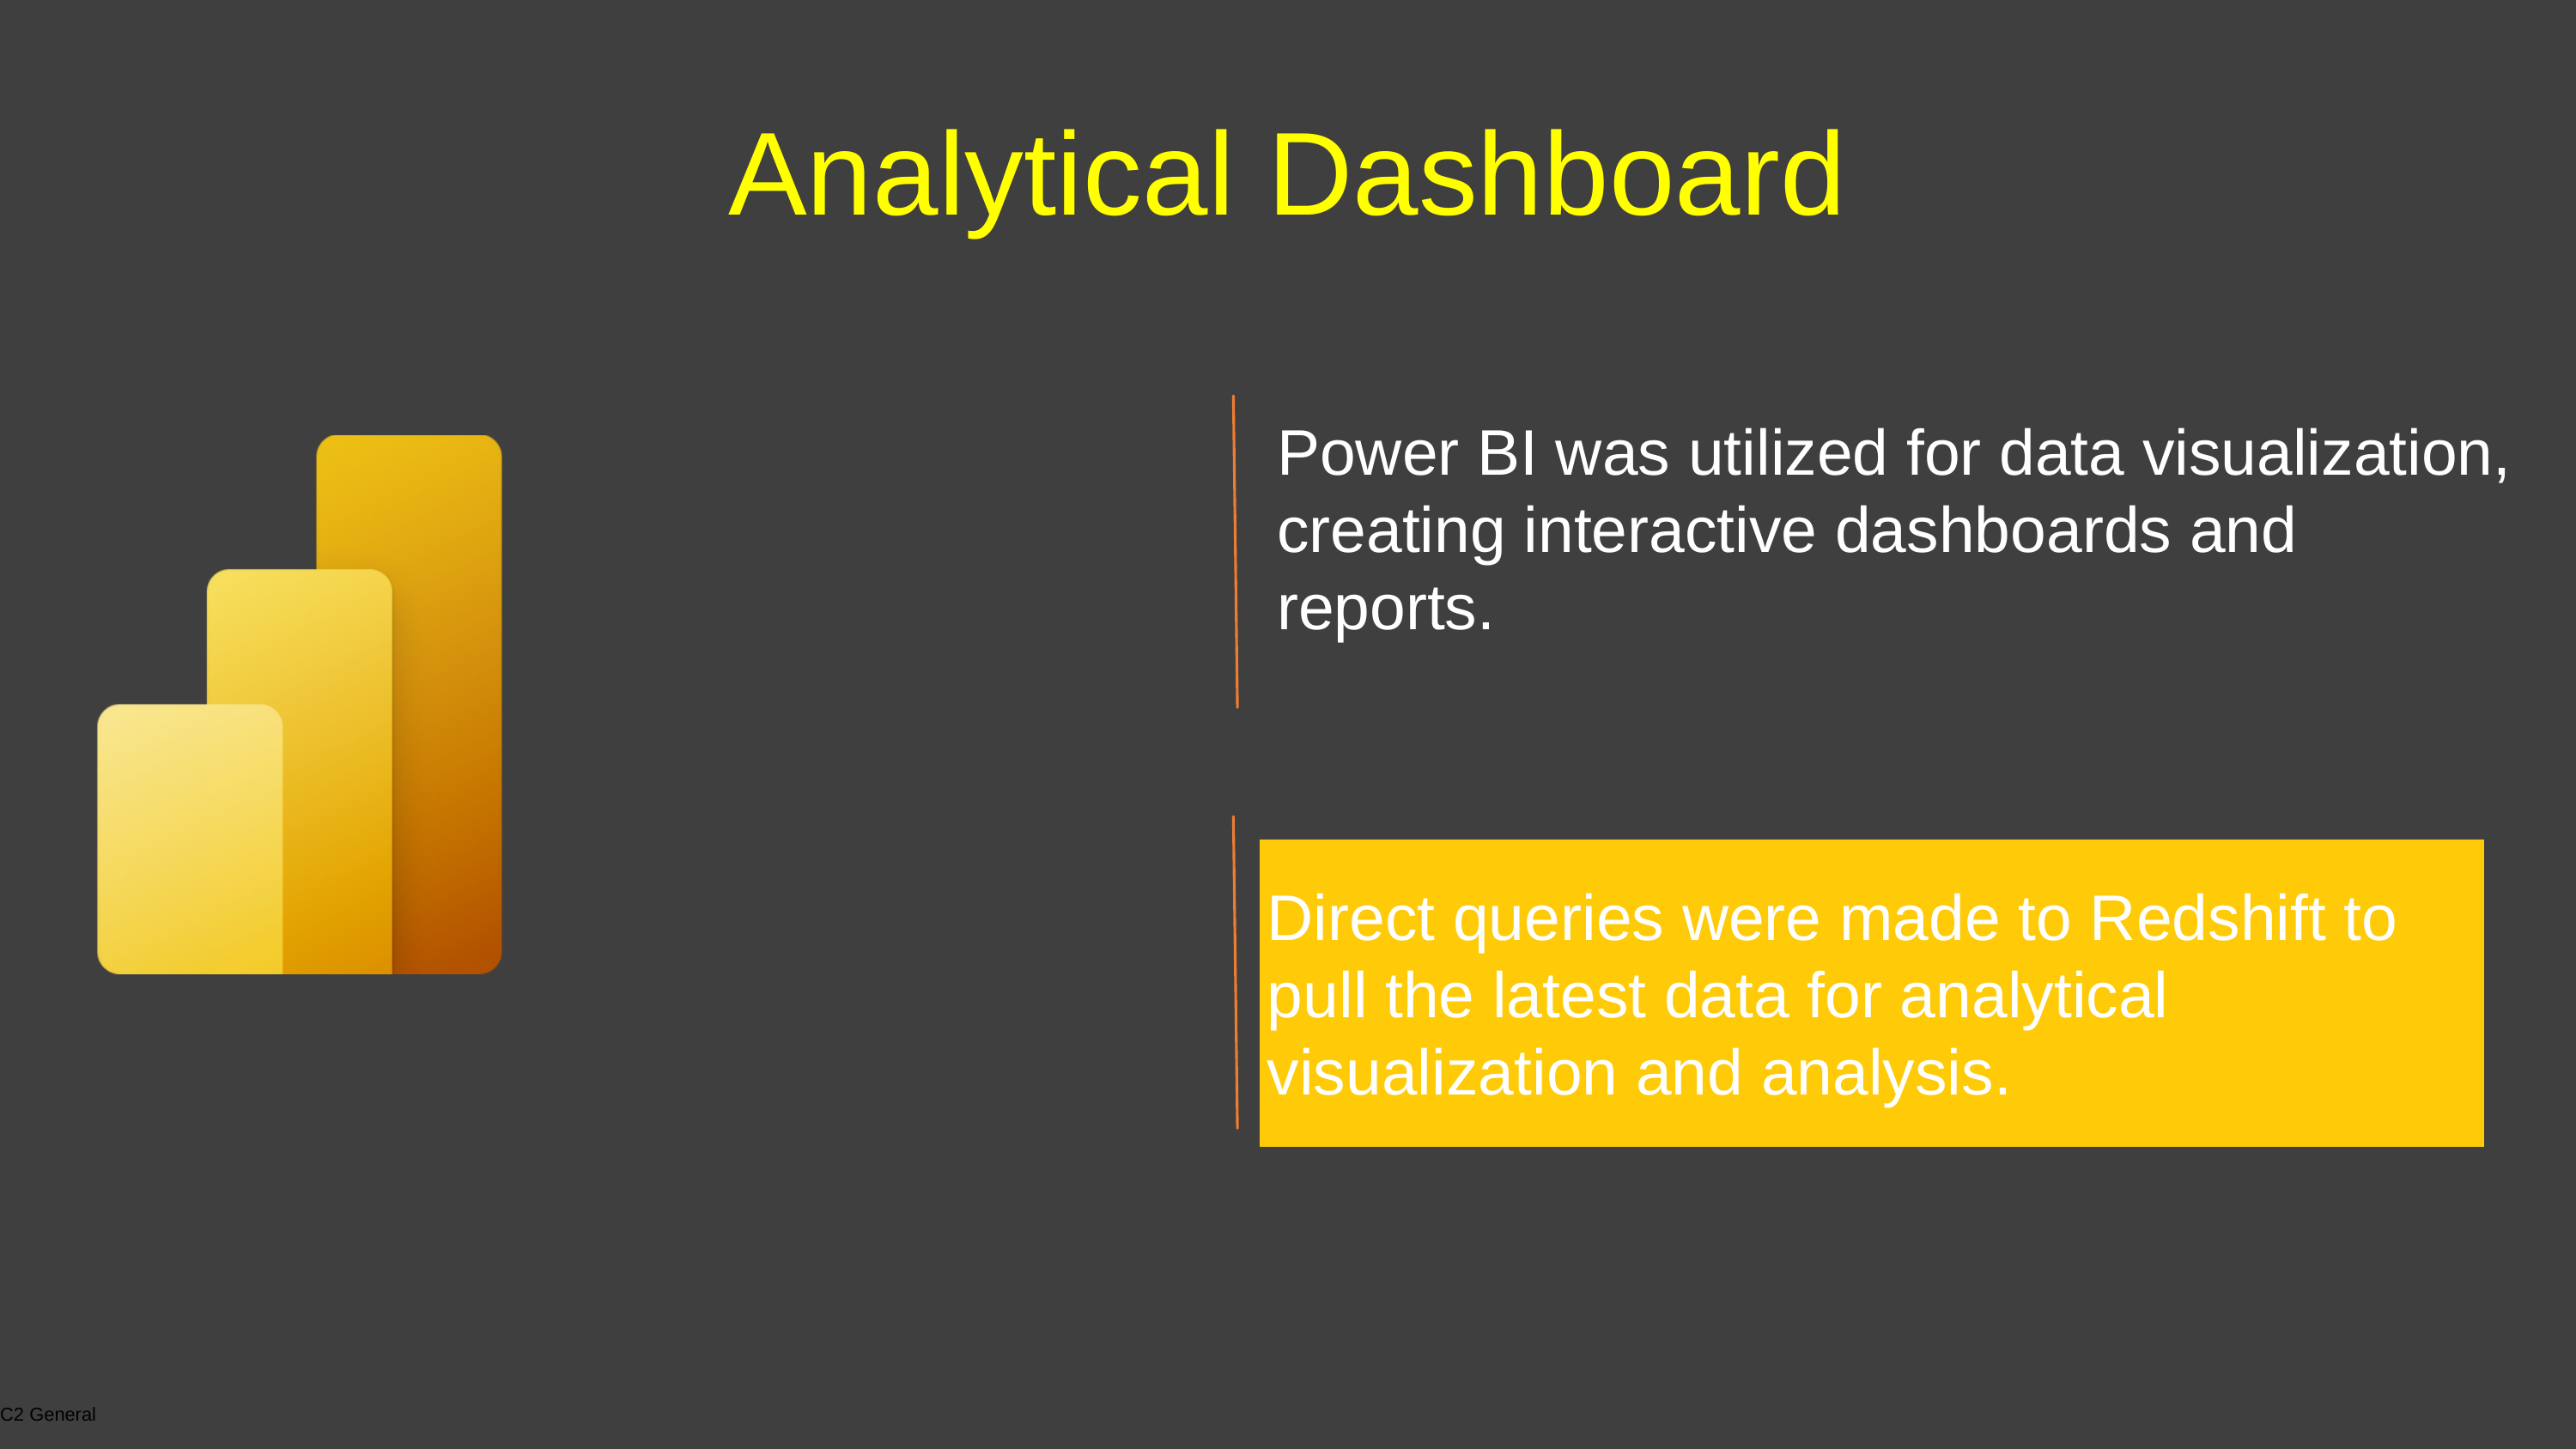

Analytical Dashboard
Power BI was utilized for data visualization, creating interactive dashboards and reports.

Direct queries were made to Redshift to pull the latest data for analytical  visualization and analysis.

C2 General